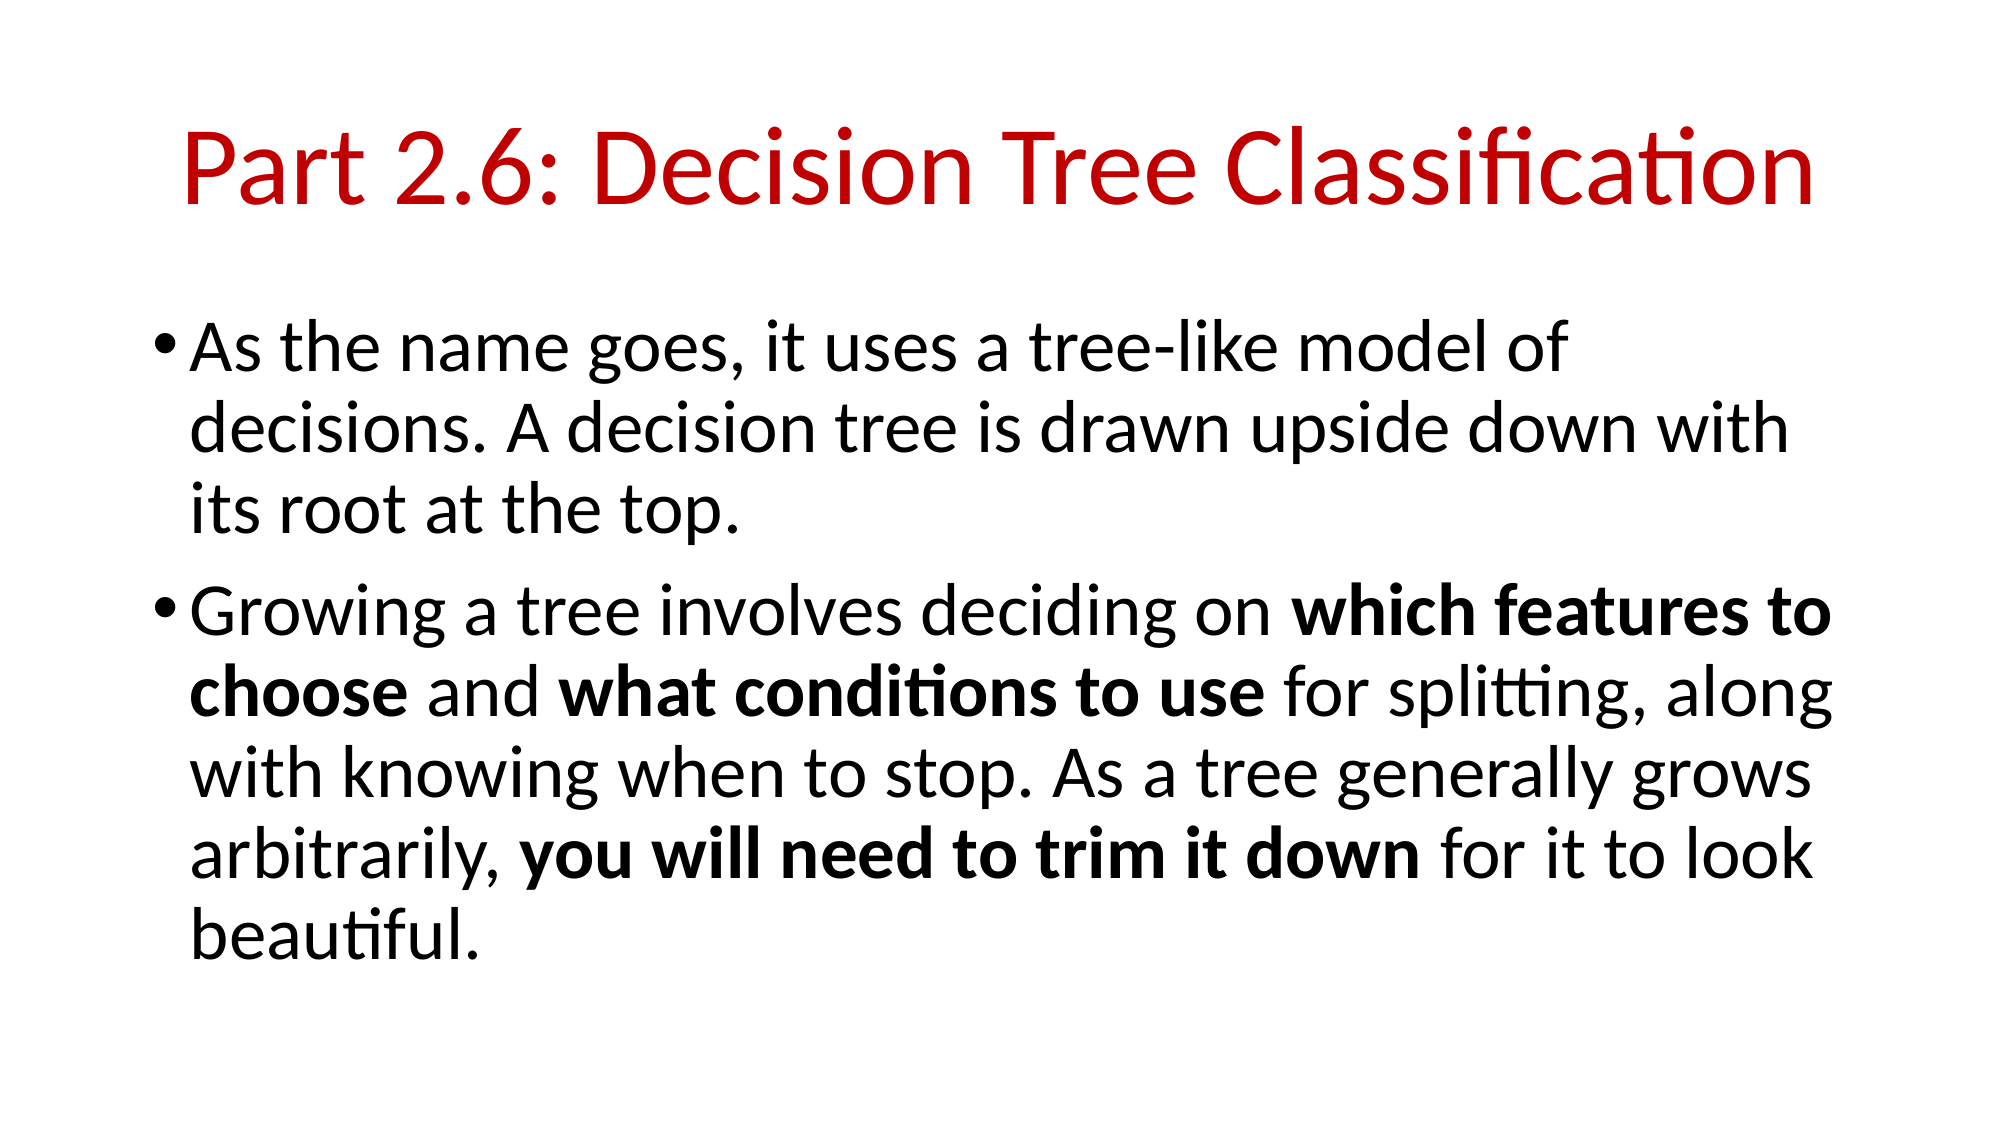

# Part 2.6: Decision Tree Classification
As the name goes, it uses a tree-like model of decisions. A decision tree is drawn upside down with its root at the top.
Growing a tree involves deciding on which features to choose and what conditions to use for splitting, along with knowing when to stop. As a tree generally grows arbitrarily, you will need to trim it down for it to look beautiful.